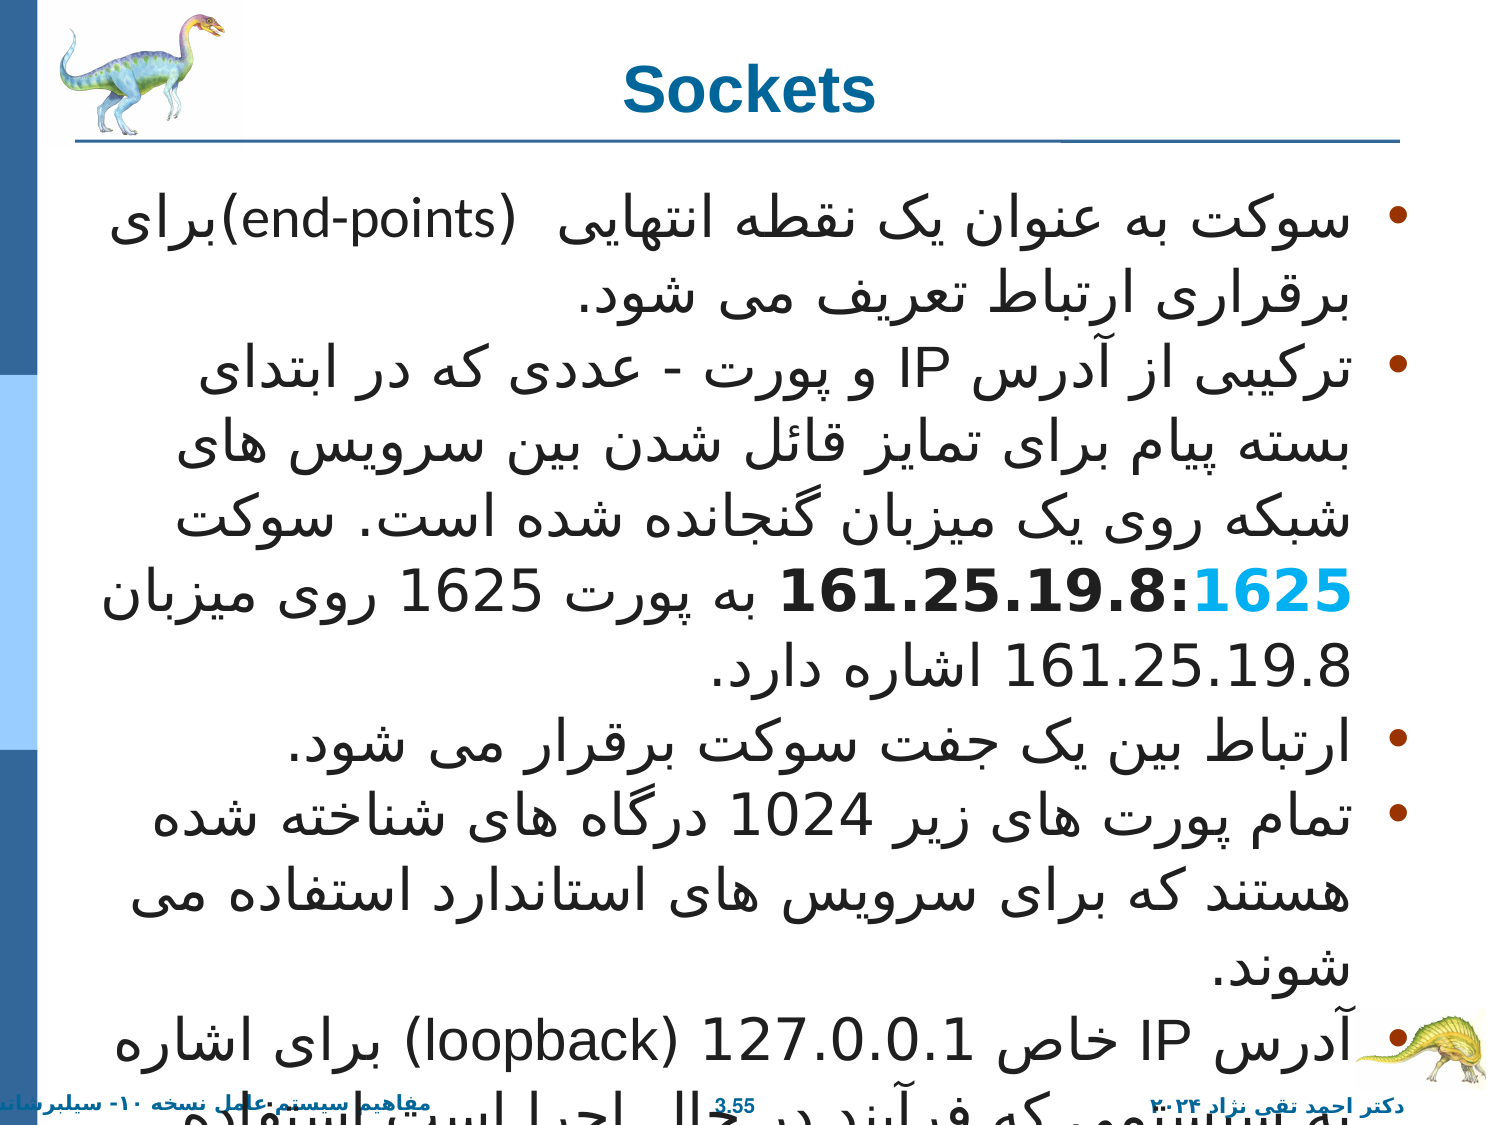

# Sockets
سوکت به عنوان یک نقطه انتهایی  (end-points)برای برقراری ارتباط تعریف می شود.
ترکیبی از آدرس IP و پورت - عددی که در ابتدای بسته پیام برای تمایز قائل شدن بین سرویس های شبکه روی یک میزبان گنجانده شده است. سوکت 161.25.19.8:1625 به پورت 1625 روی میزبان 161.25.19.8 اشاره دارد.
ارتباط بین یک جفت سوکت برقرار می شود.
تمام پورت های زیر 1024 درگاه های شناخته شده هستند که برای سرویس های استاندارد استفاده می شوند.
آدرس IP خاص 127.0.0.1 (loopback) برای اشاره به سیستمی که فرآیند در حال اجرا است استفاده می شود.